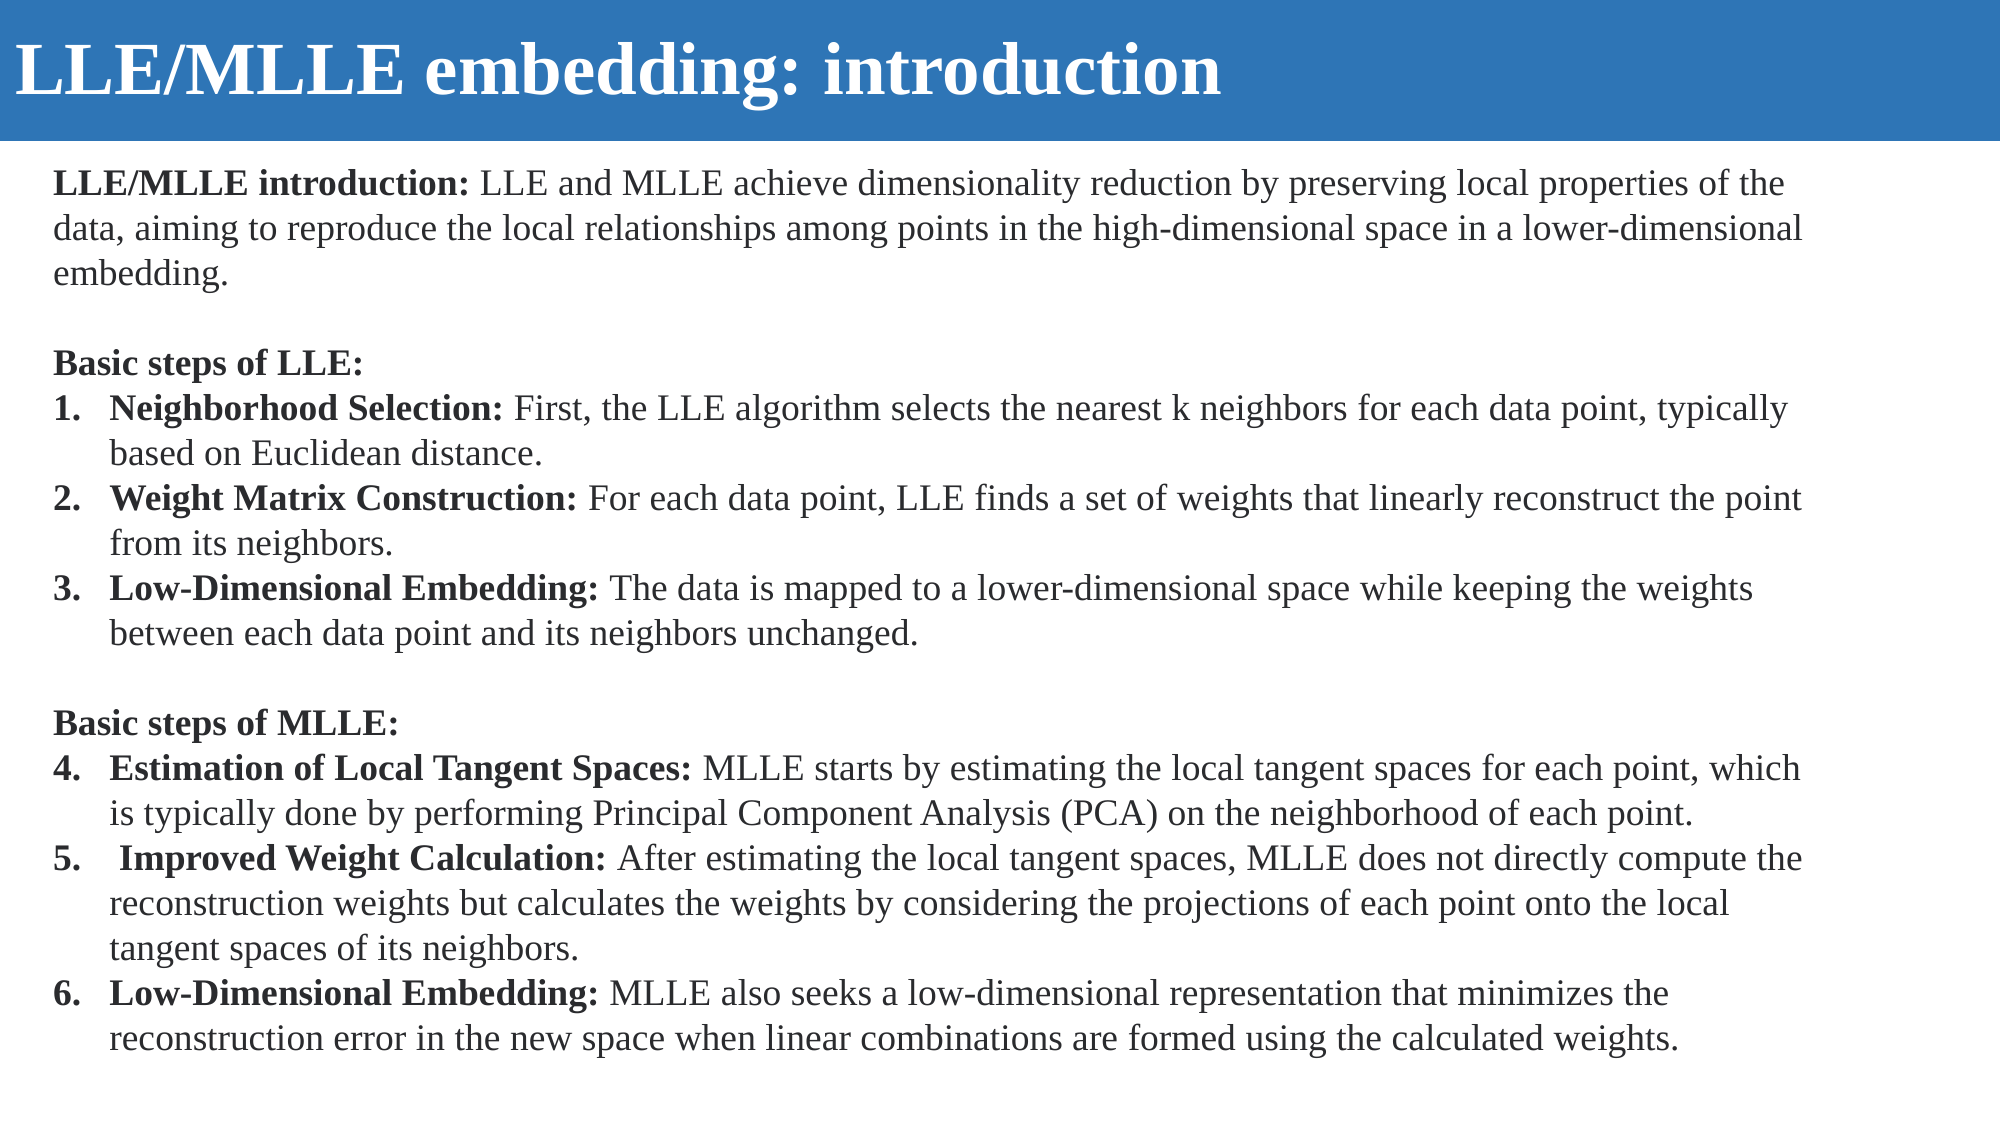

LLE/MLLE embedding: introduction
LLE/MLLE introduction: LLE and MLLE achieve dimensionality reduction by preserving local properties of the data, aiming to reproduce the local relationships among points in the high-dimensional space in a lower-dimensional embedding.

Basic steps of LLE:
Neighborhood Selection: First, the LLE algorithm selects the nearest k neighbors for each data point, typically based on Euclidean distance.
Weight Matrix Construction: For each data point, LLE finds a set of weights that linearly reconstruct the point from its neighbors.
Low-Dimensional Embedding: The data is mapped to a lower-dimensional space while keeping the weights between each data point and its neighbors unchanged.

Basic steps of MLLE:
Estimation of Local Tangent Spaces: MLLE starts by estimating the local tangent spaces for each point, which is typically done by performing Principal Component Analysis (PCA) on the neighborhood of each point.
 Improved Weight Calculation: After estimating the local tangent spaces, MLLE does not directly compute the reconstruction weights but calculates the weights by considering the projections of each point onto the local tangent spaces of its neighbors.
Low-Dimensional Embedding: MLLE also seeks a low-dimensional representation that minimizes the reconstruction error in the new space when linear combinations are formed using the calculated weights.